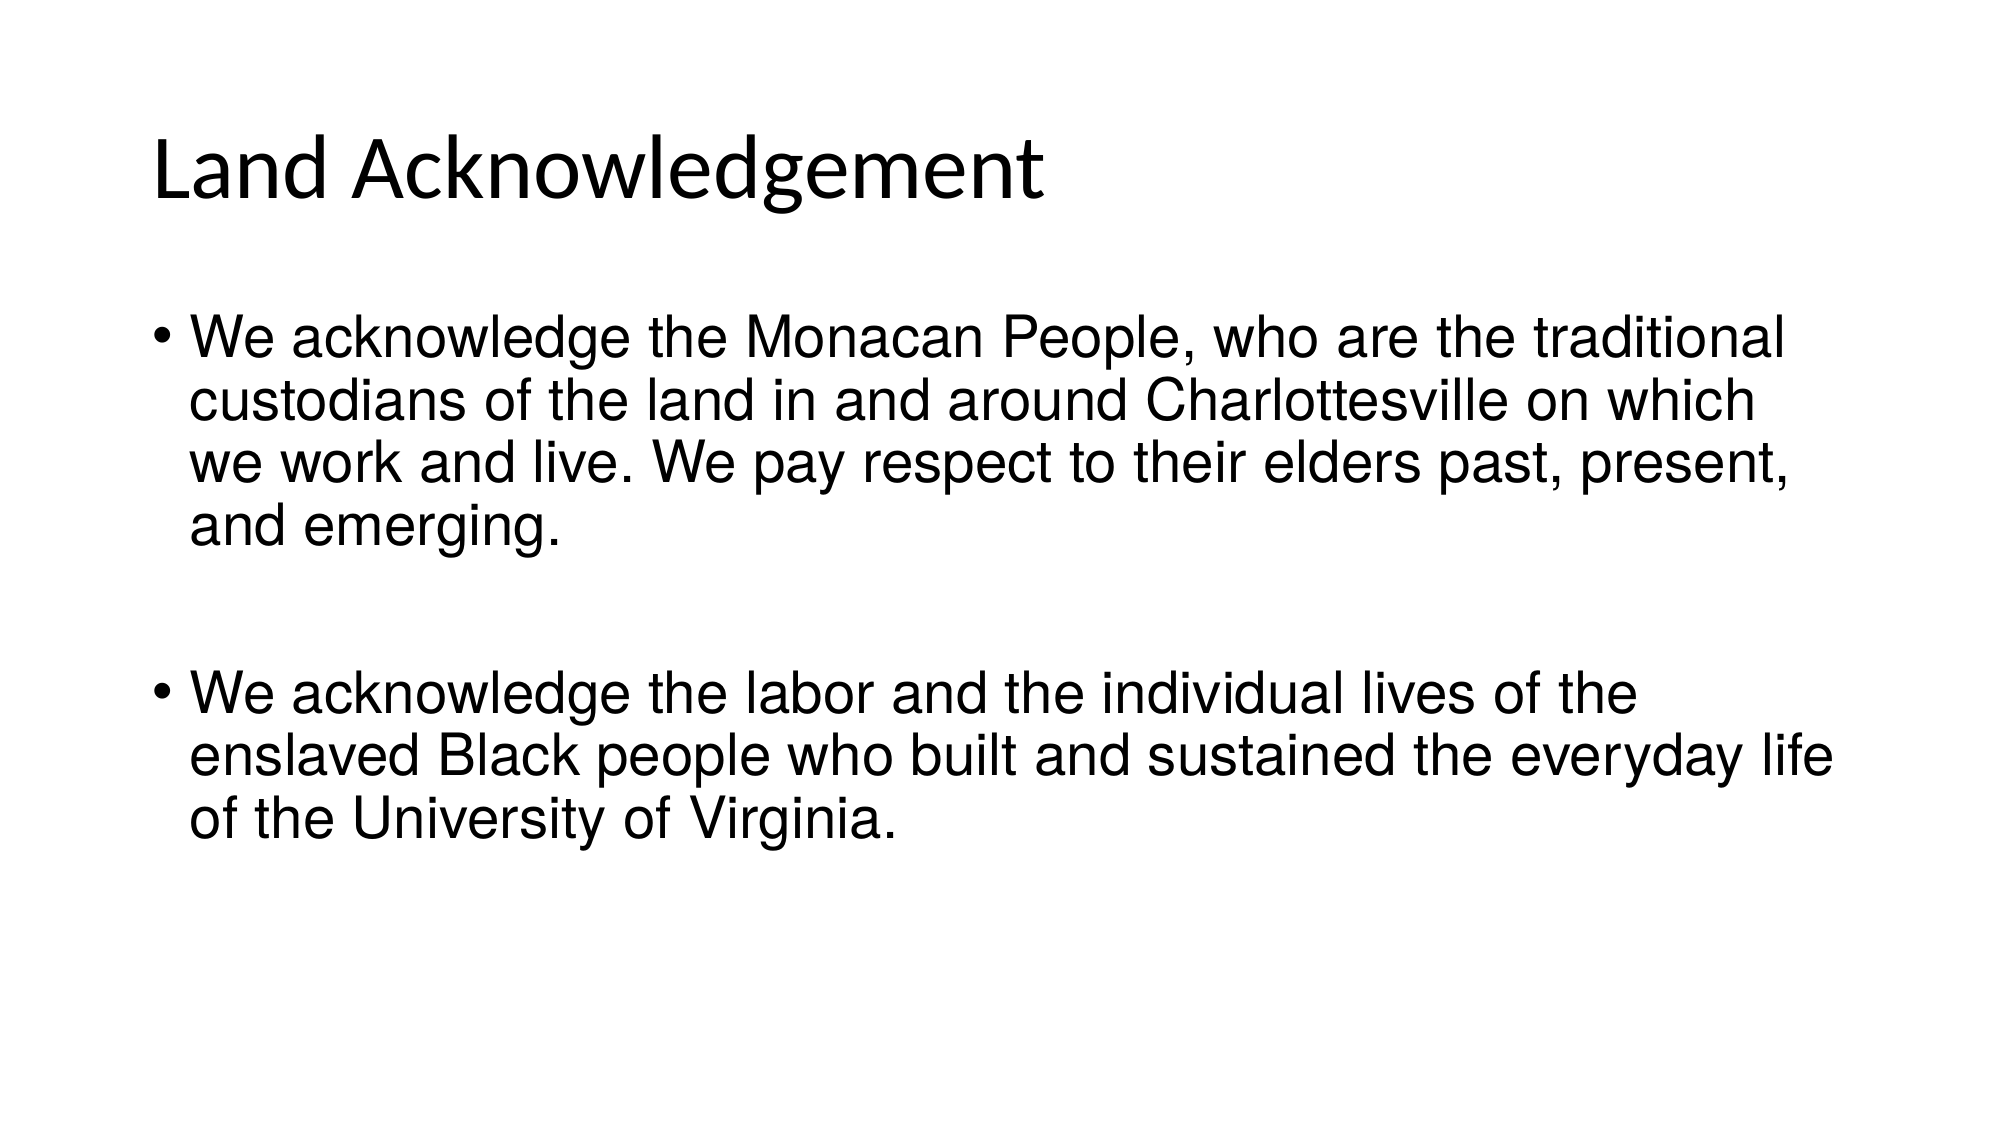

# Land Acknowledgement
We acknowledge the Monacan People, who are the traditional custodians of the land in and around Charlottesville on which we work and live. We pay respect to their elders past, present, and emerging.

We acknowledge the labor and the individual lives of the enslaved Black people who built and sustained the everyday life of the University of Virginia.